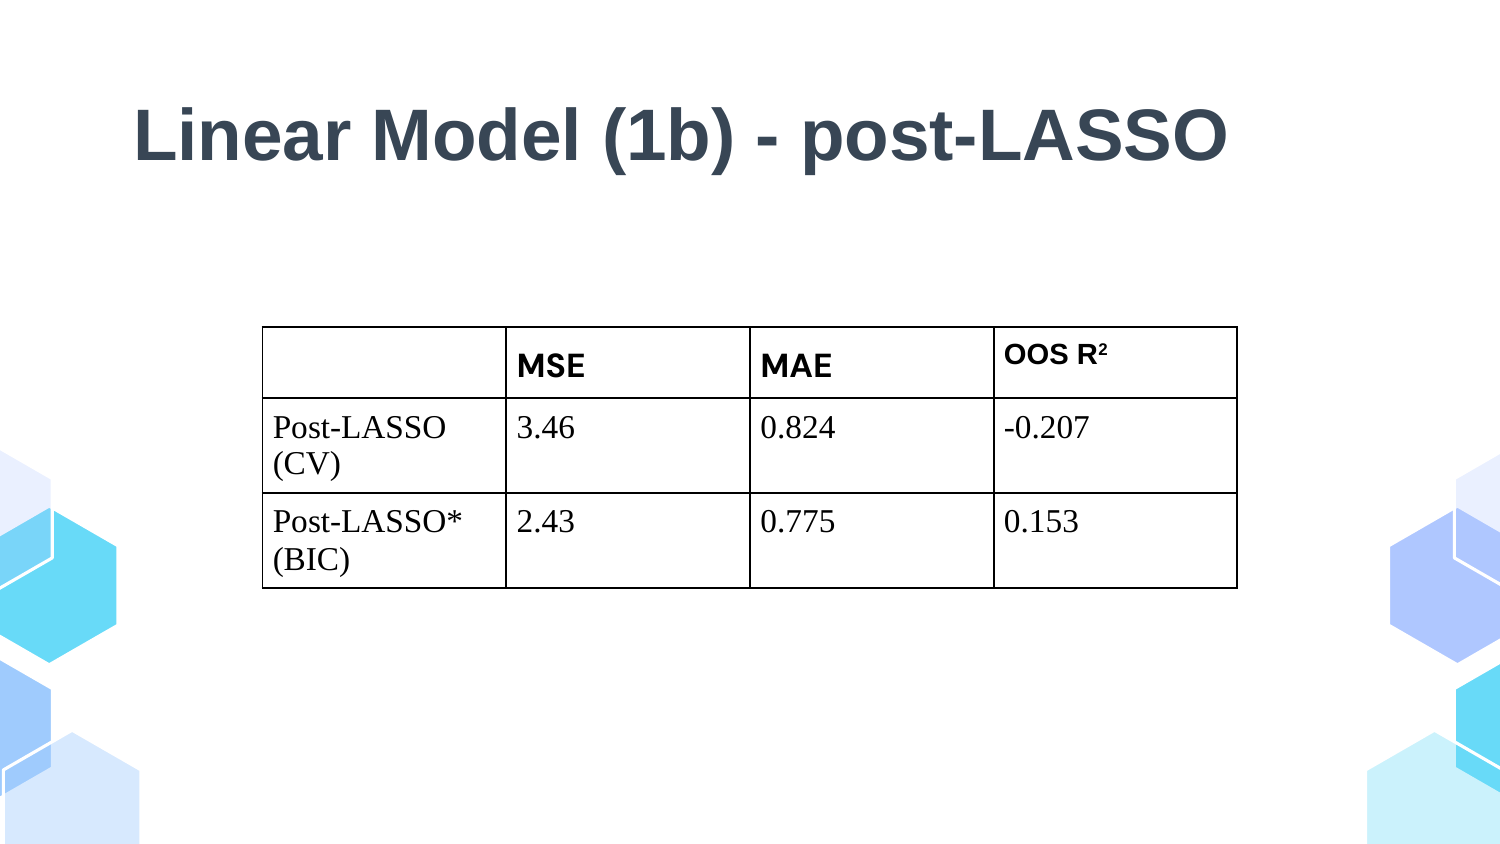

# Linear Model (1b) - post-LASSO
|  | MSE | MAE | OOS R2 |
| --- | --- | --- | --- |
| Post-LASSO (CV) | 3.46 | 0.824 | -0.207 |
| Post-LASSO\* (BIC) | 2.43 | 0.775 | 0.153 |